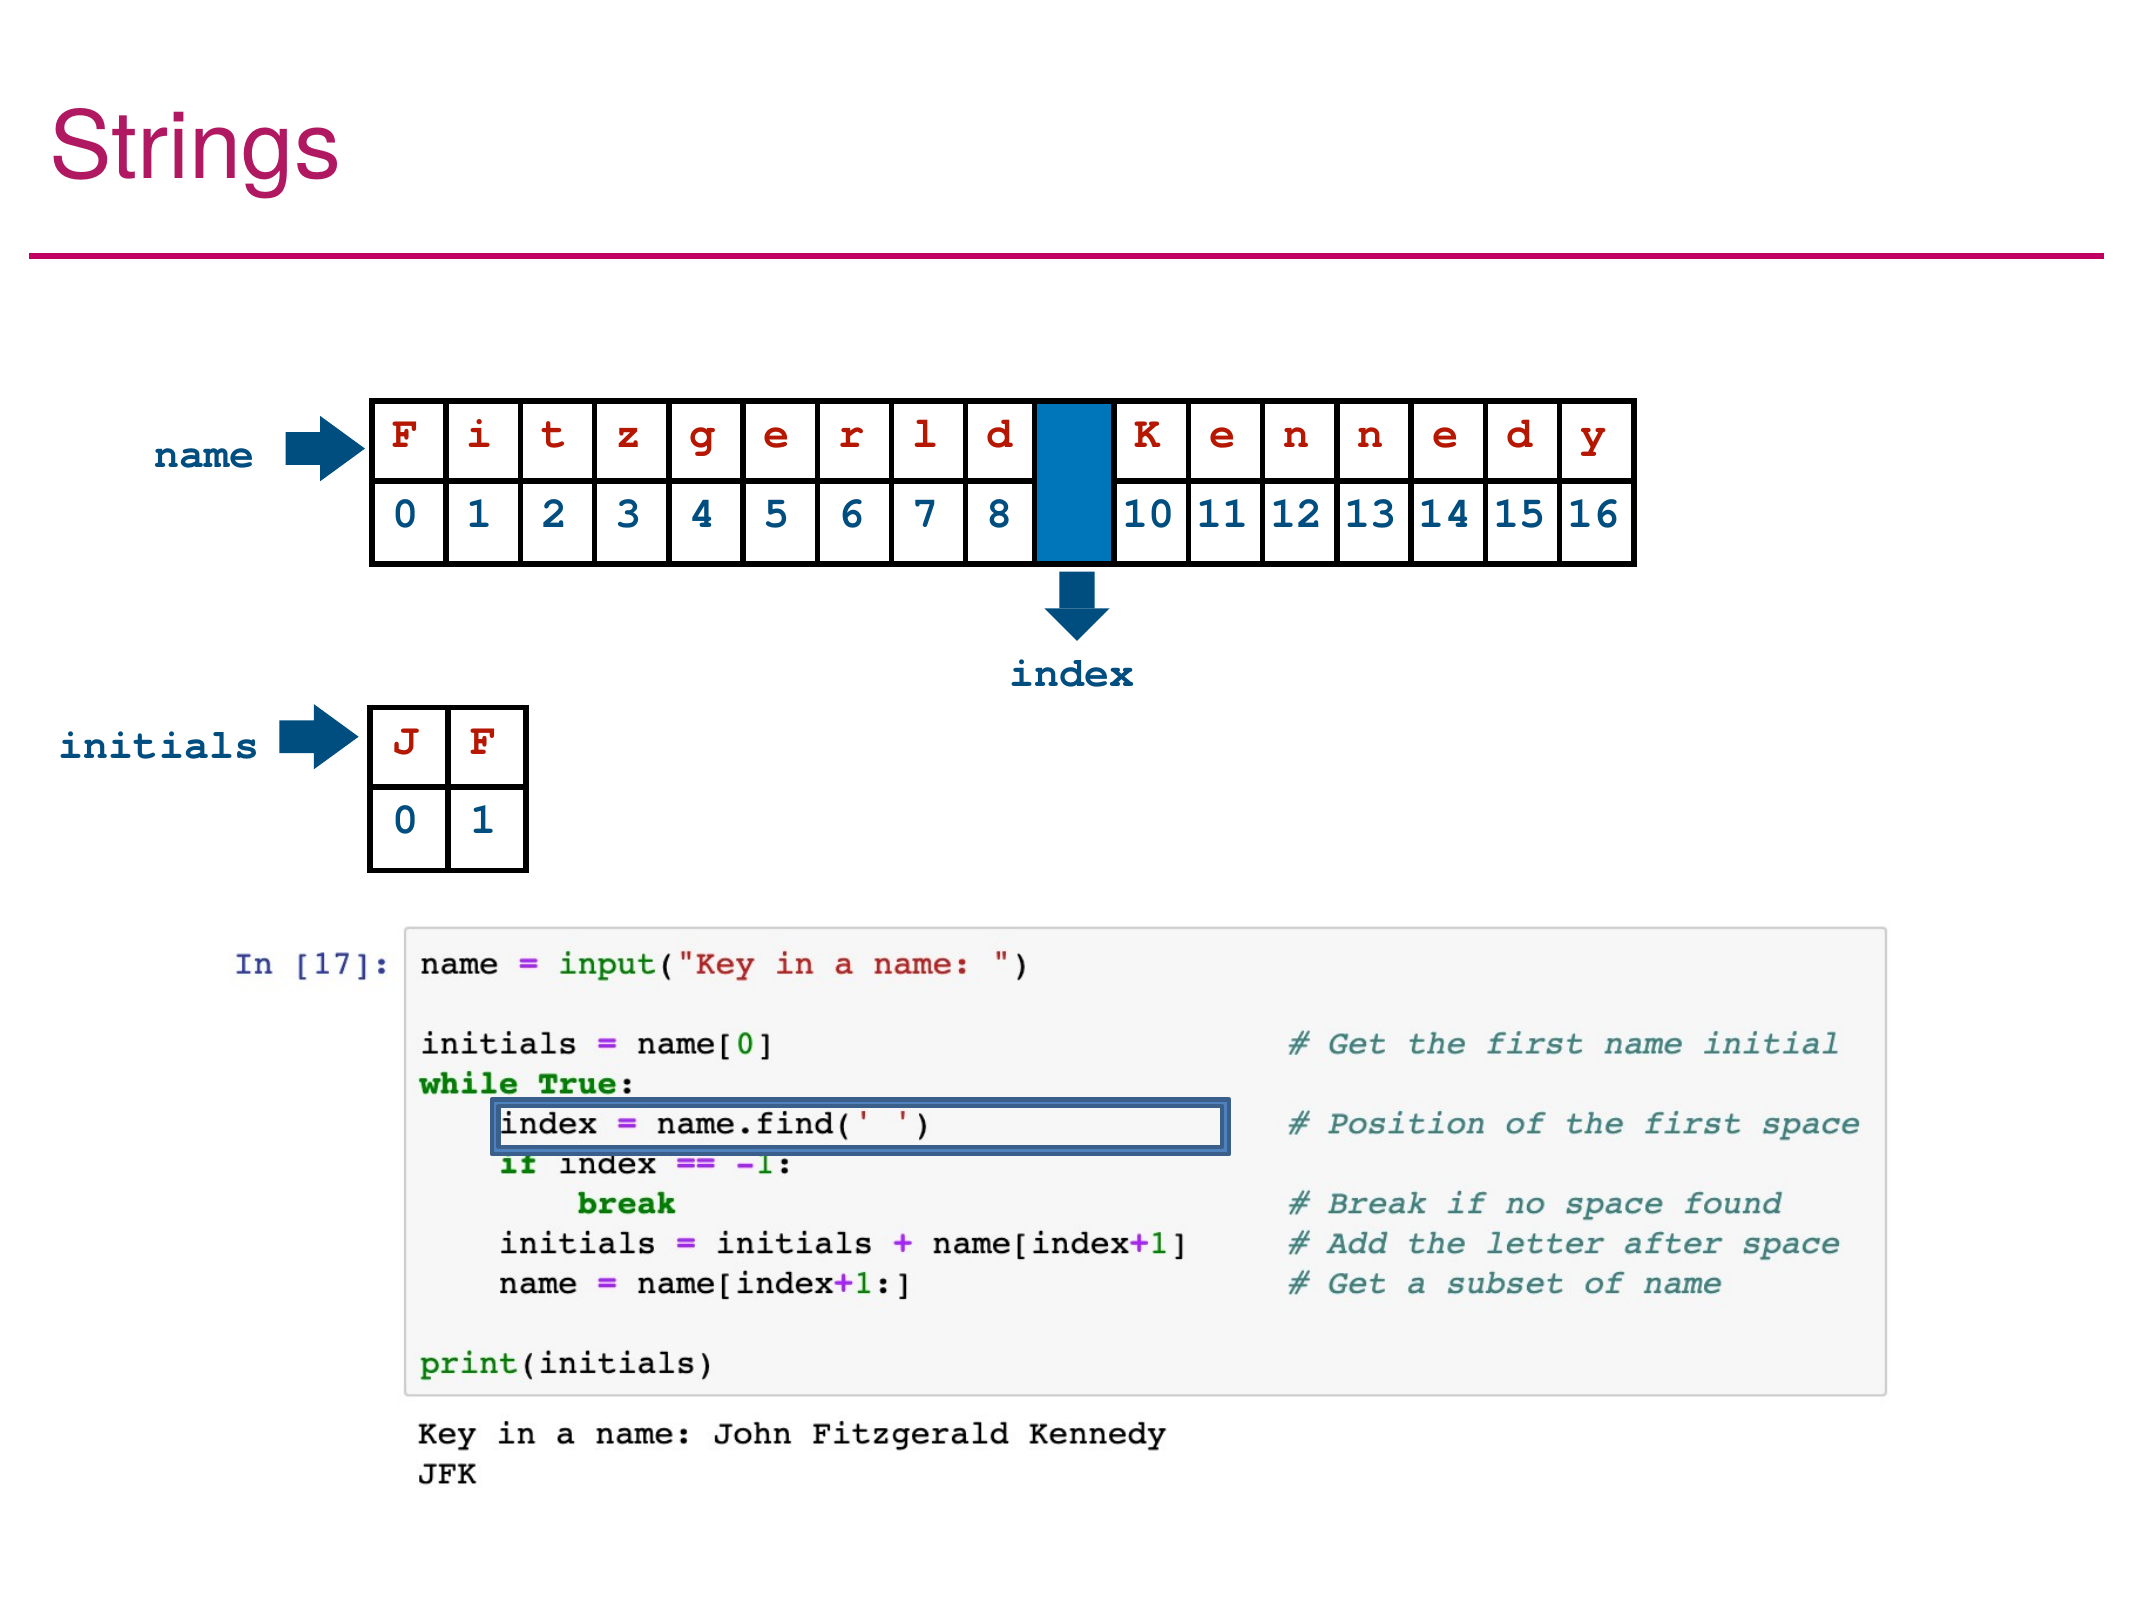

# Strings

| F | i | t | z | g | e | r | l | d |  | K | e | n | n | e | d | y |
| --- | --- | --- | --- | --- | --- | --- | --- | --- | --- | --- | --- | --- | --- | --- | --- | --- |
| 0 | 1 | 2 | 3 | 4 | 5 | 6 | 7 | 8 |  | 10 | 11 | 12 | 13 | 14 | 15 | 16 |
9

name

index
initials

| J | F |
| --- | --- |
| 0 | 1 |